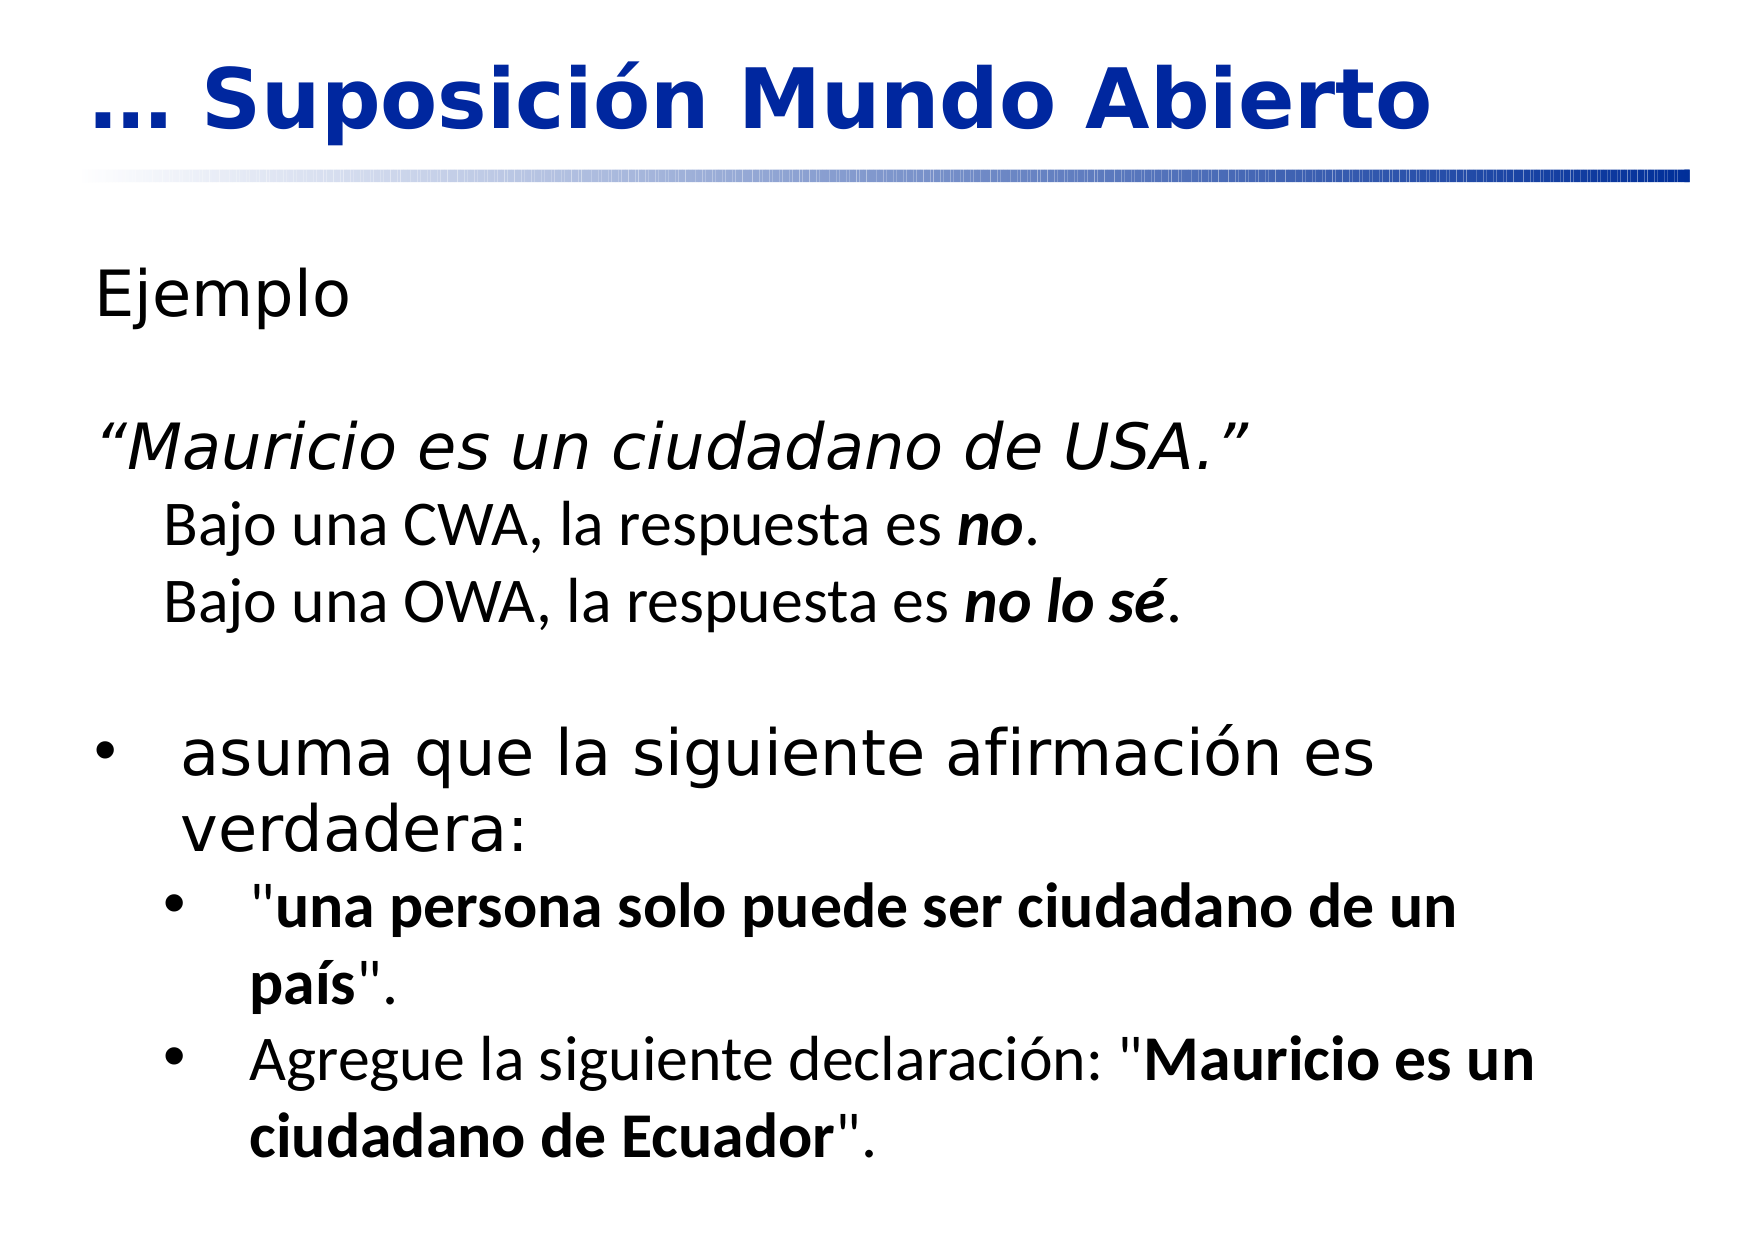

# … Suposición Mundo Abierto
Ejemplo

“Mauricio es un ciudadano de USA.”
Bajo una CWA, la respuesta es no.
Bajo una OWA, la respuesta es no lo sé.

asuma que la siguiente afirmación es verdadera:
"una persona solo puede ser ciudadano de un país".
Agregue la siguiente declaración: "Mauricio es un ciudadano de Ecuador".